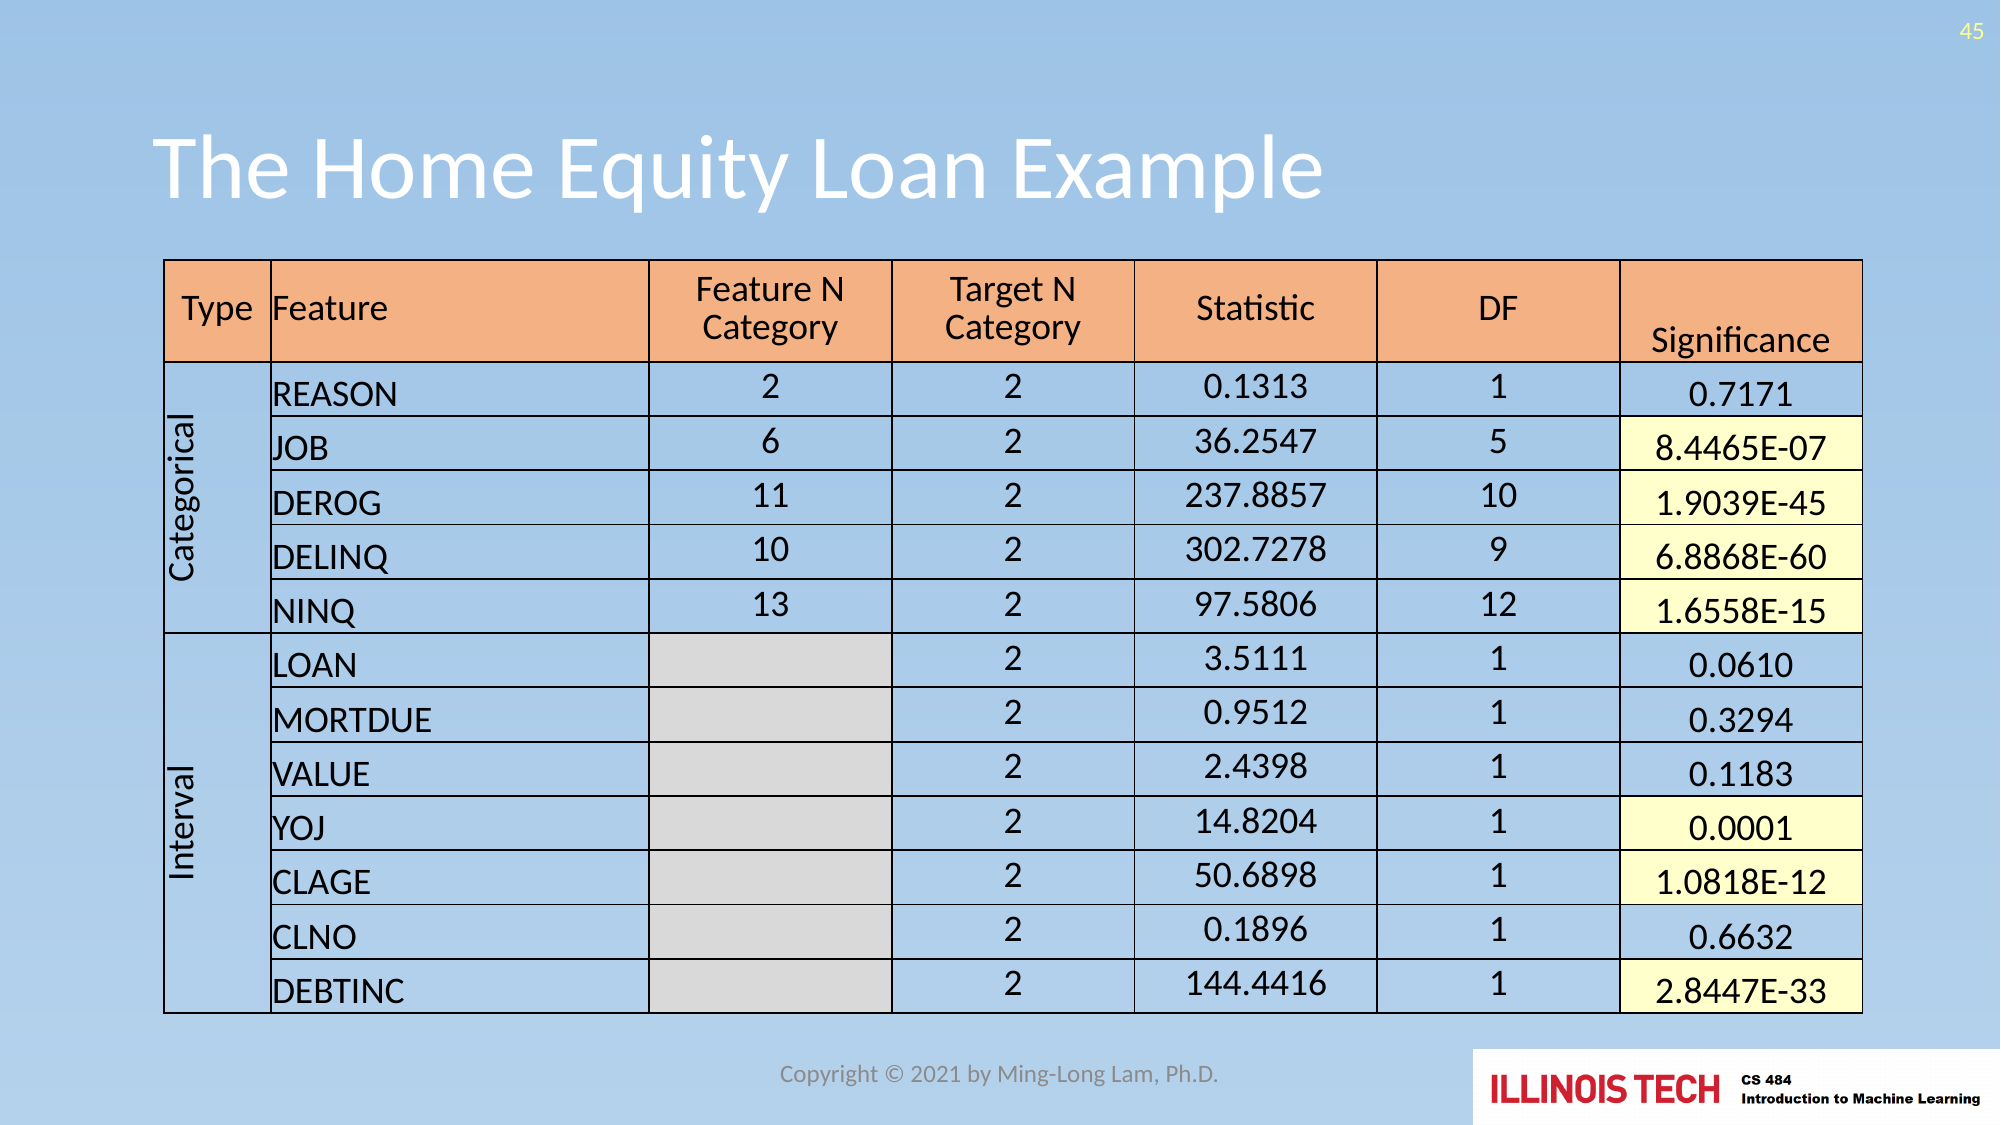

45
# The Home Equity Loan Example
| Type | Feature | Feature N Category | Target N Category | Statistic | DF | Significance |
| --- | --- | --- | --- | --- | --- | --- |
| Categorical | REASON | 2 | 2 | 0.1313 | 1 | 0.7171 |
|  | JOB | 6 | 2 | 36.2547 | 5 | 8.4465E-07 |
|  | DEROG | 11 | 2 | 237.8857 | 10 | 1.9039E-45 |
|  | DELINQ | 10 | 2 | 302.7278 | 9 | 6.8868E-60 |
|  | NINQ | 13 | 2 | 97.5806 | 12 | 1.6558E-15 |
| Interval | LOAN |  | 2 | 3.5111 | 1 | 0.0610 |
|  | MORTDUE |  | 2 | 0.9512 | 1 | 0.3294 |
|  | VALUE |  | 2 | 2.4398 | 1 | 0.1183 |
|  | YOJ |  | 2 | 14.8204 | 1 | 0.0001 |
|  | CLAGE |  | 2 | 50.6898 | 1 | 1.0818E-12 |
|  | CLNO |  | 2 | 0.1896 | 1 | 0.6632 |
|  | DEBTINC |  | 2 | 144.4416 | 1 | 2.8447E-33 |
Copyright © 2021 by Ming-Long Lam, Ph.D.